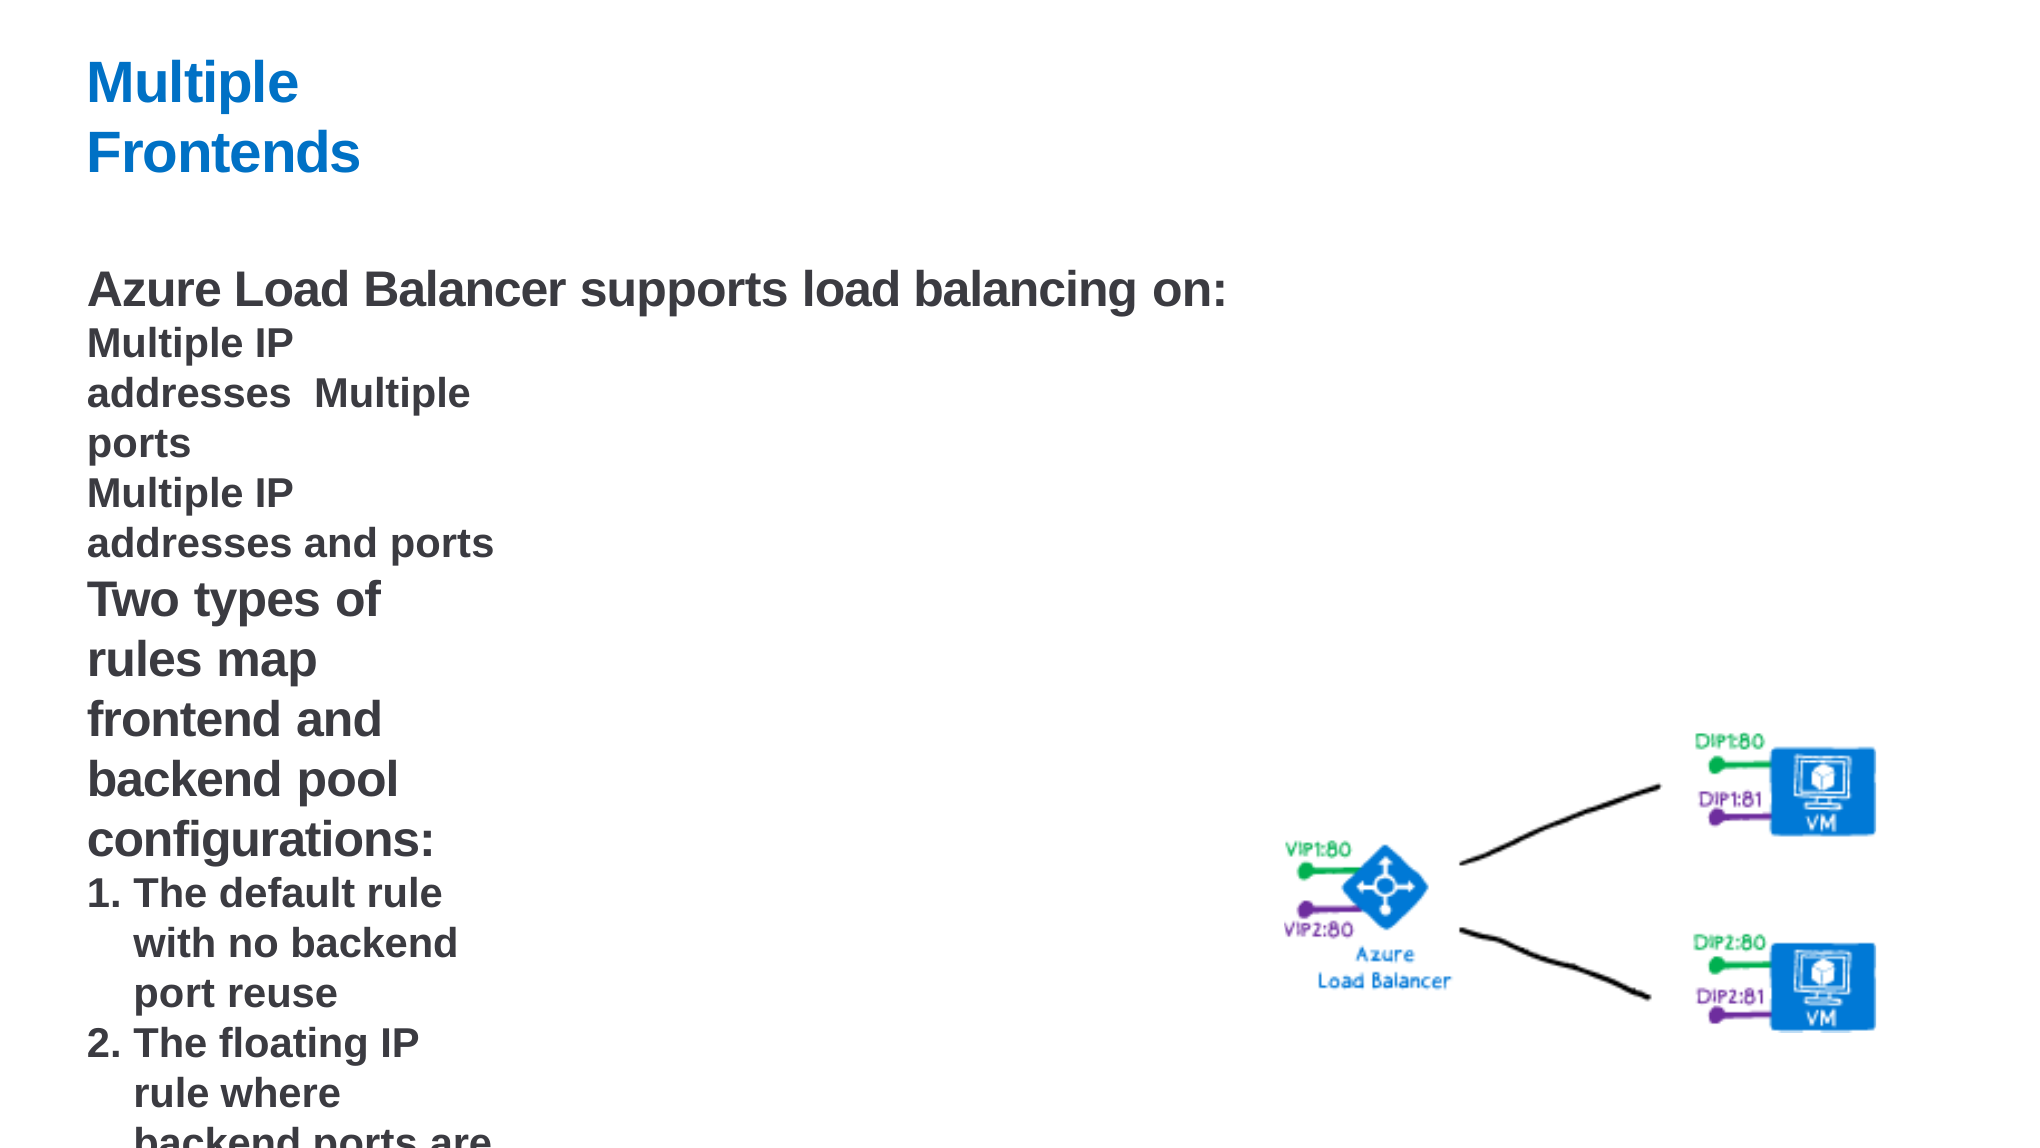

# Multiple Frontends
Azure Load Balancer supports load balancing on:
Multiple IP addresses  Multiple ports
Multiple IP addresses and ports
Two types of rules map frontend and backend pool configurations:
The default rule with no backend port reuse
The floating IP rule where backend ports are reused
Rule type 1: No backend port reuse:
Frontends are configured with:
IP address, protocol, and port
Backend pool VMs expose each service on:
The same DIP and a unique port